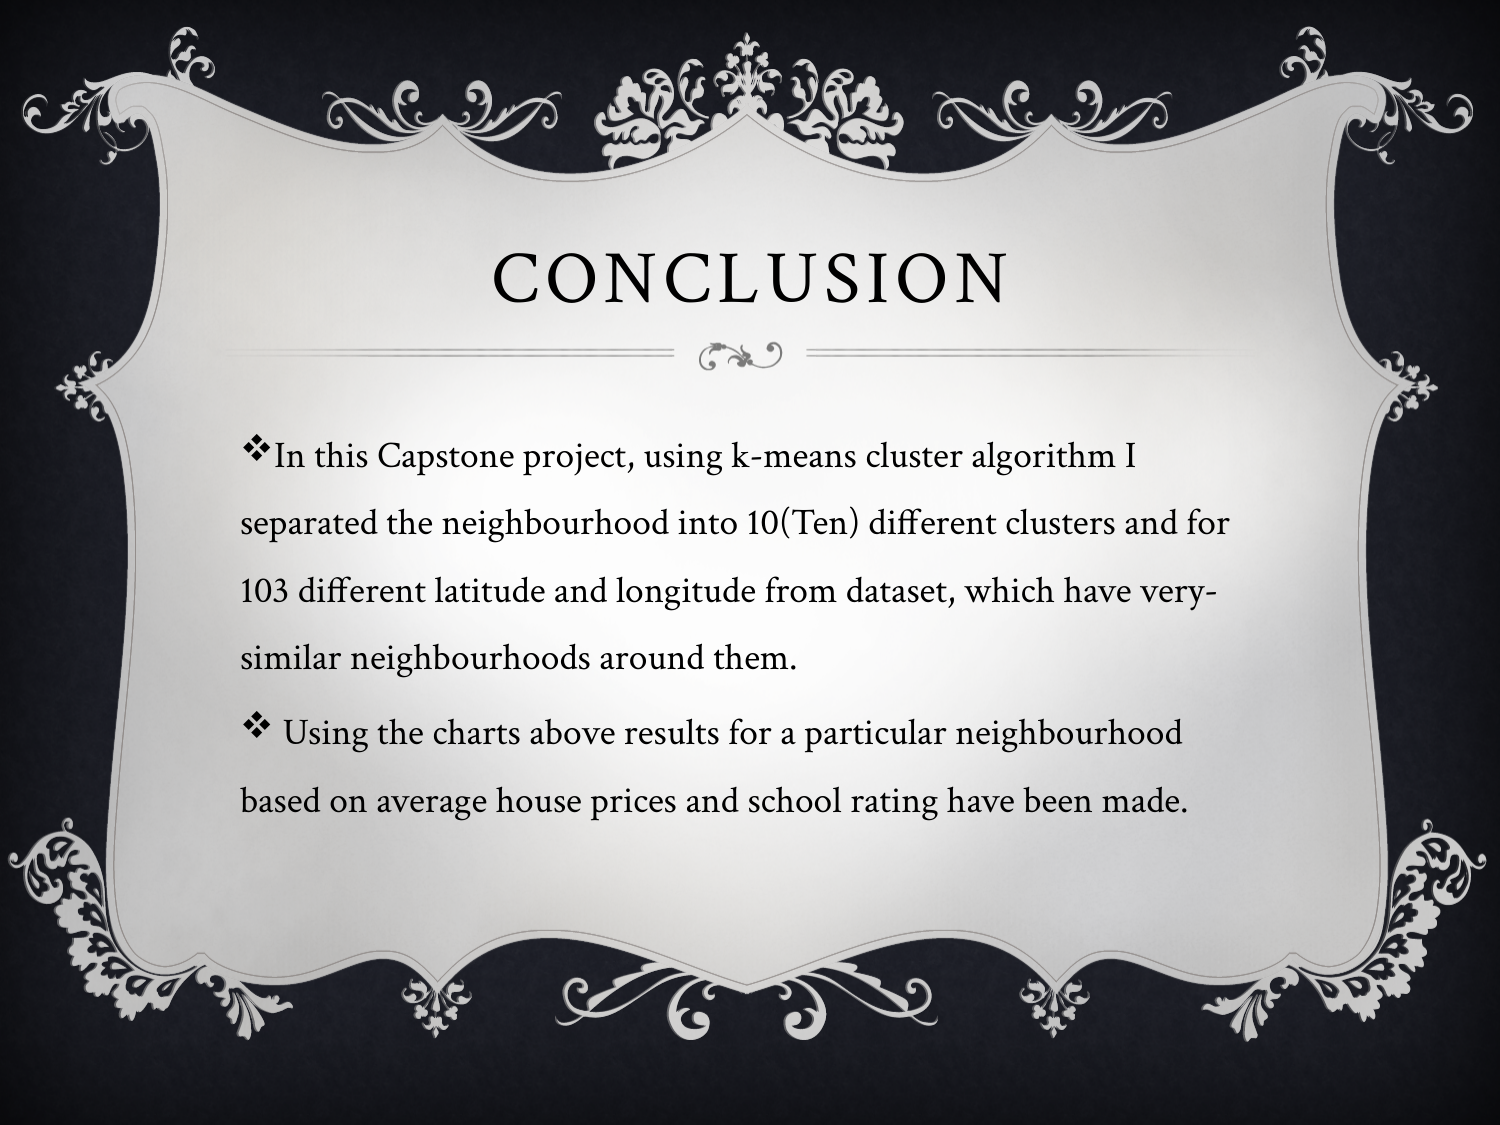

# CONCLUSION
In this Capstone project, using k-means cluster algorithm I separated the neighbourhood into 10(Ten) different clusters and for 103 different latitude and longitude from dataset, which have very-similar neighbourhoods around them.
 Using the charts above results for a particular neighbourhood based on average house prices and school rating have been made.